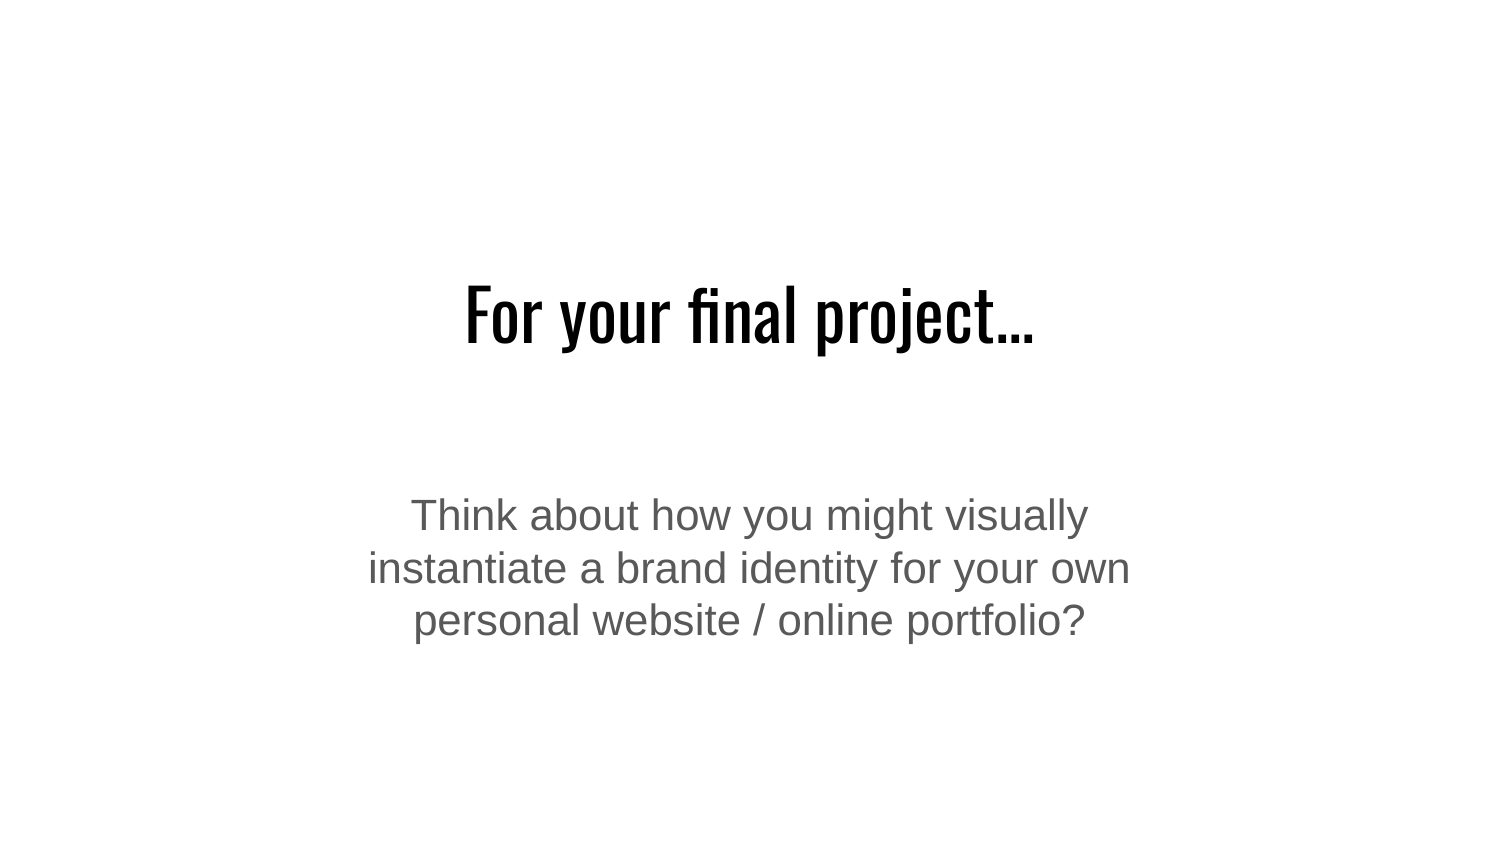

# For your final project...
Think about how you might visually instantiate a brand identity for your own personal website / online portfolio?
80